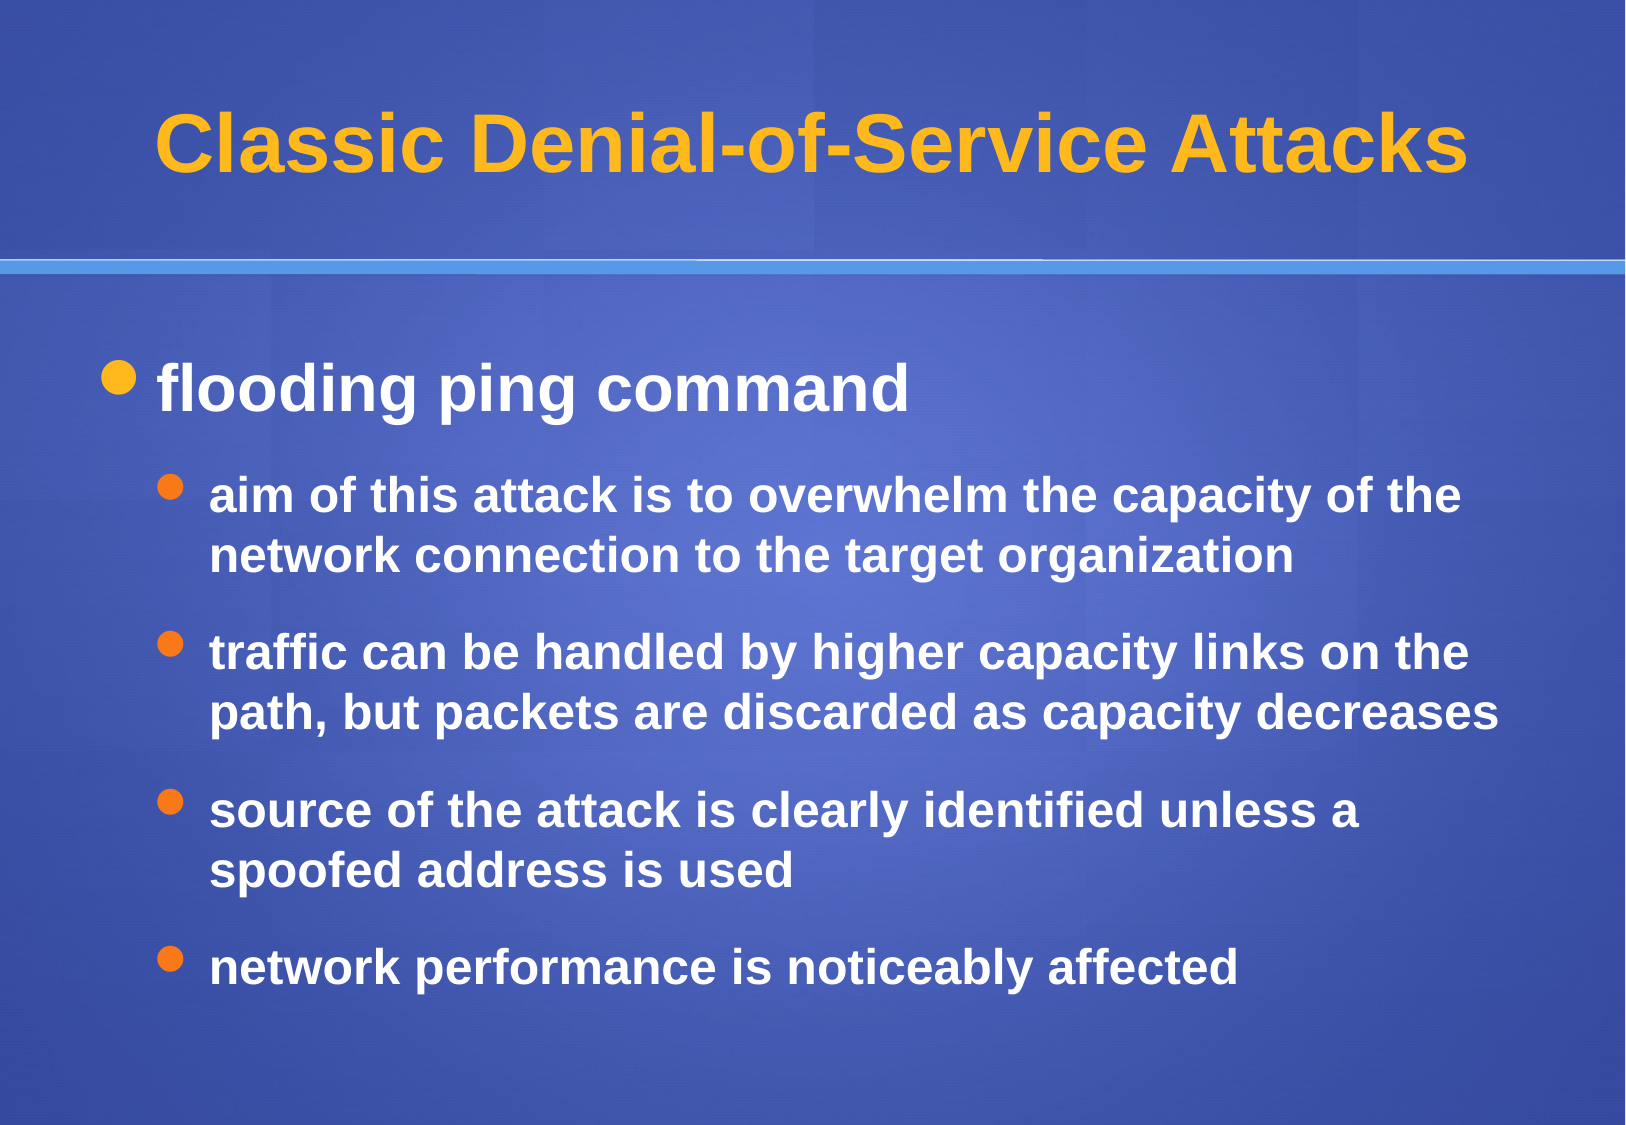

# Classic Denial-of-Service Attacks
flooding ping command
aim of this attack is to overwhelm the capacity of the network connection to the target organization
traffic can be handled by higher capacity links on the path, but packets are discarded as capacity decreases
source of the attack is clearly identified unless a spoofed address is used
network performance is noticeably affected